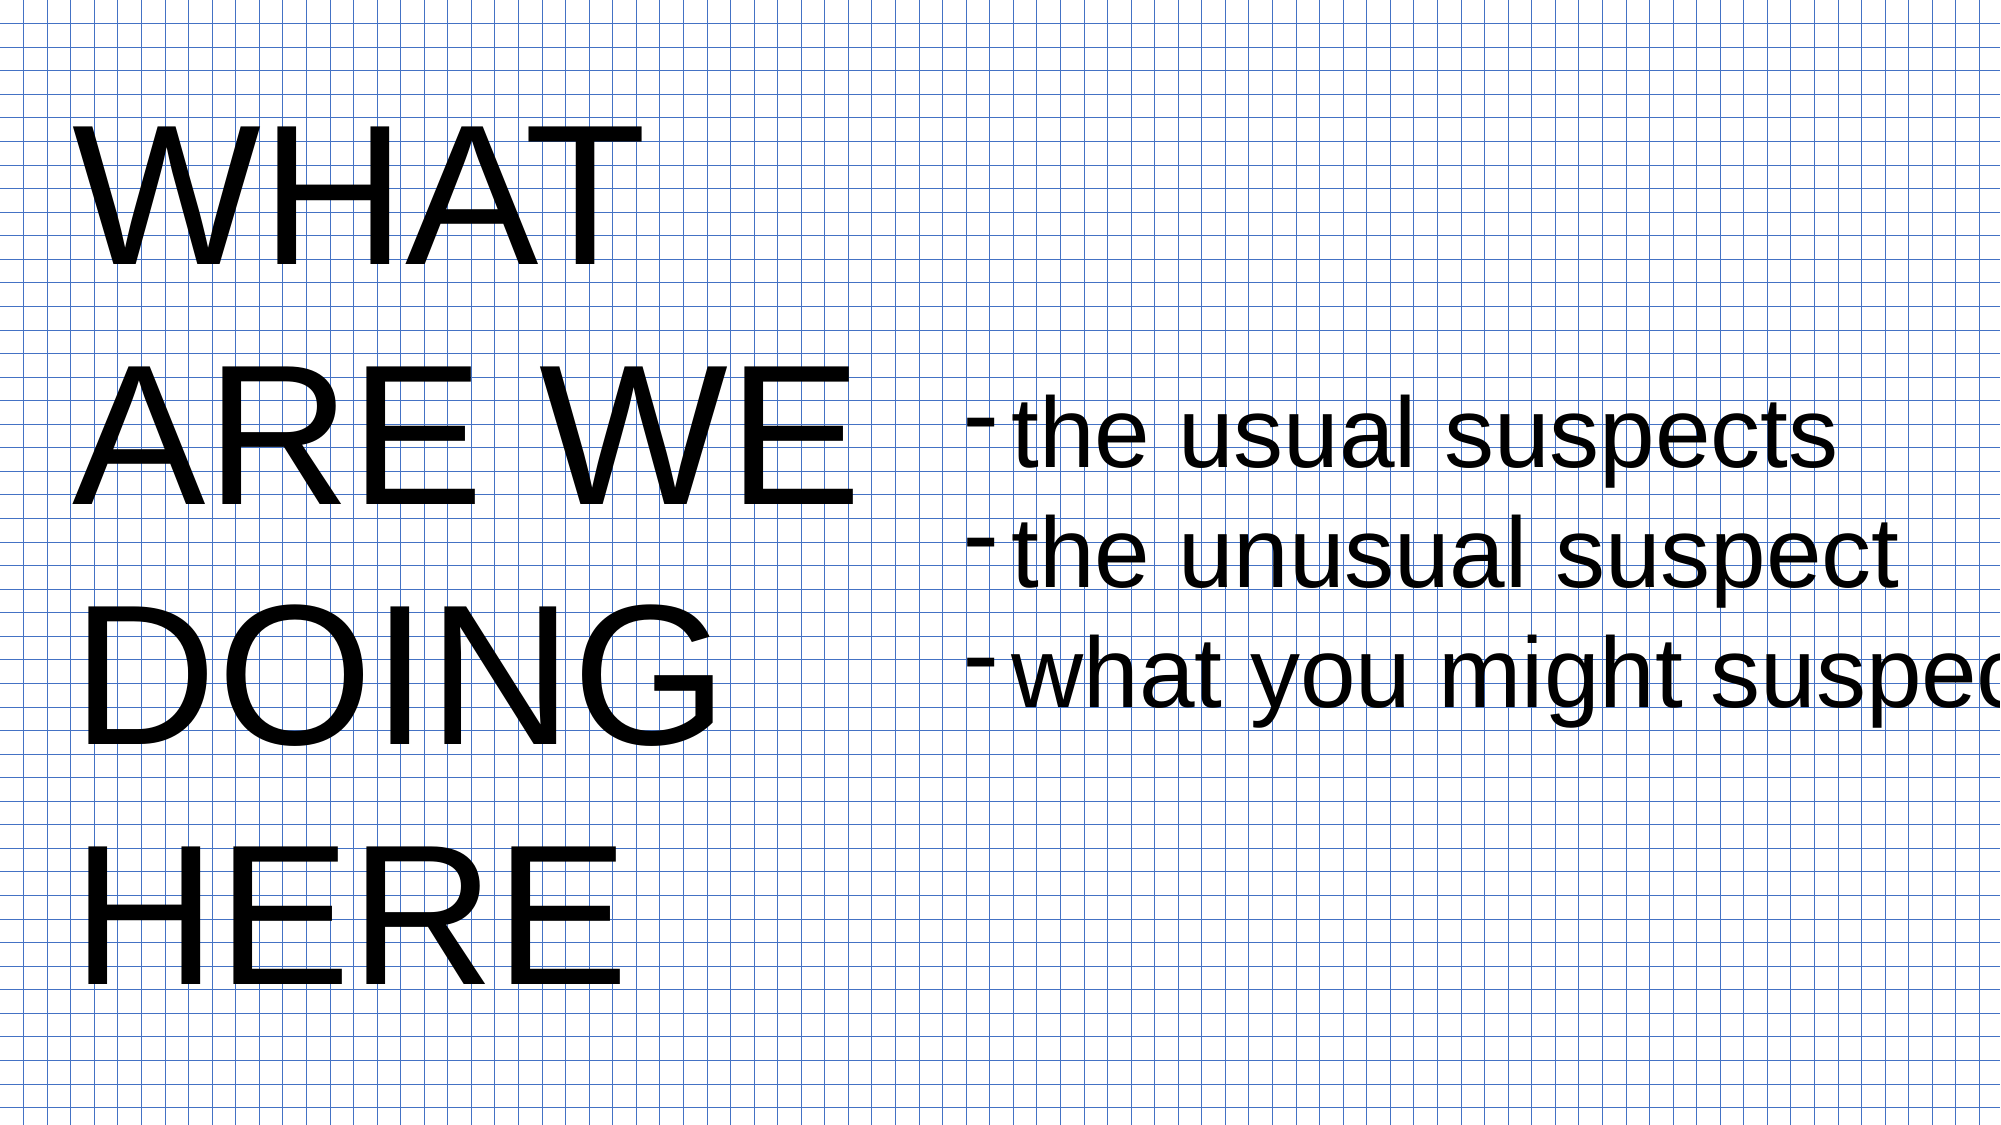

WHAT ARE WE DOING HERE
the usual suspects
the unusual suspect
what you might suspect